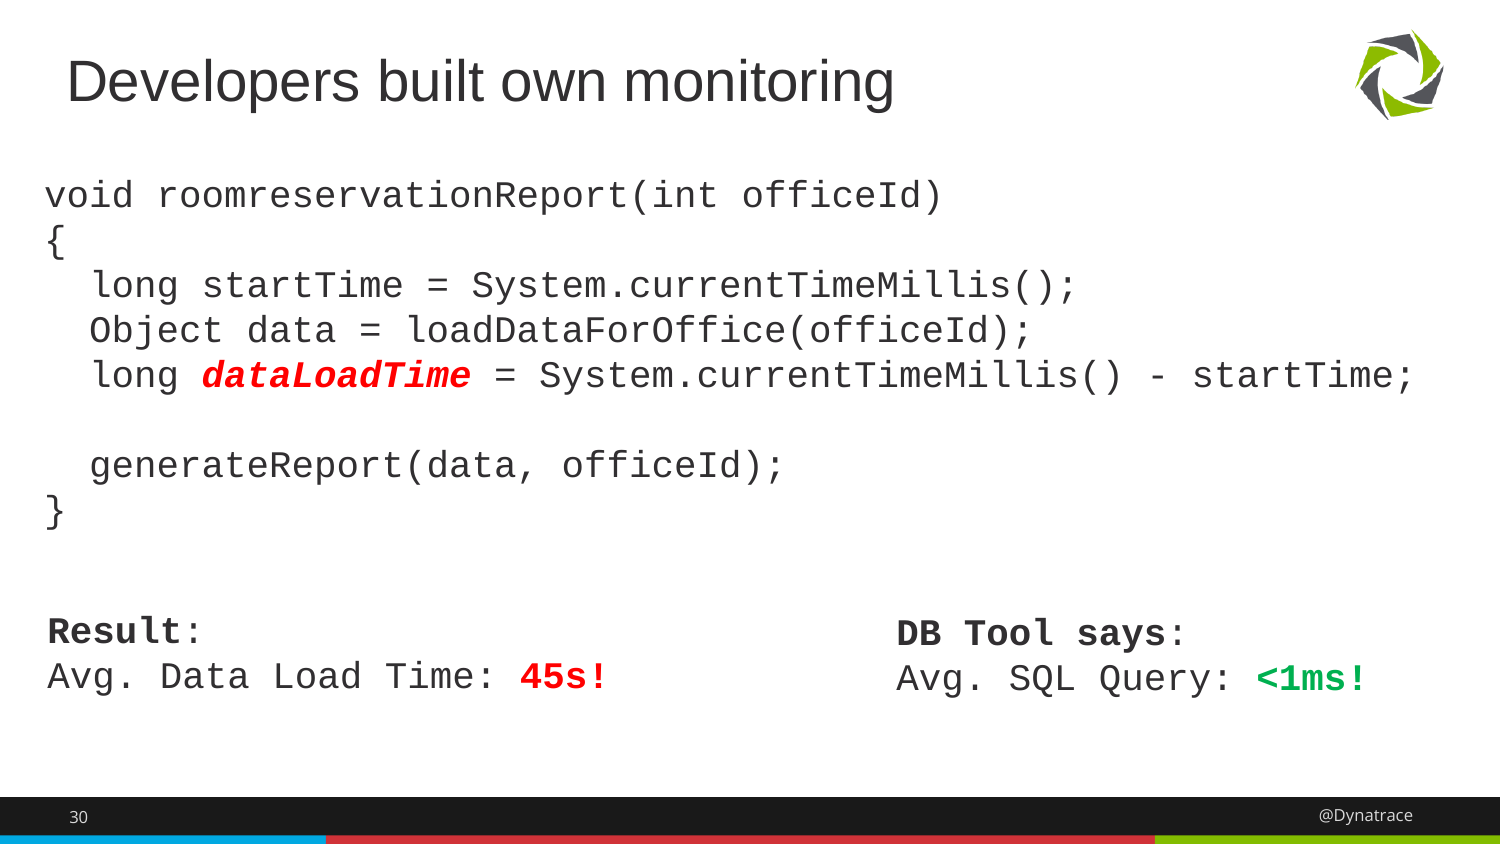

# Developers built own monitoring
void roomreservationReport(int officeId)
{
  long startTime = System.currentTimeMillis();
  Object data = loadDataForOffice(officeId);
  long dataLoadTime = System.currentTimeMillis() - startTime;

  generateReport(data, officeId);
}
Result:
Avg. Data Load Time: 45s!
DB Tool says:
Avg. SQL Query: <1ms!